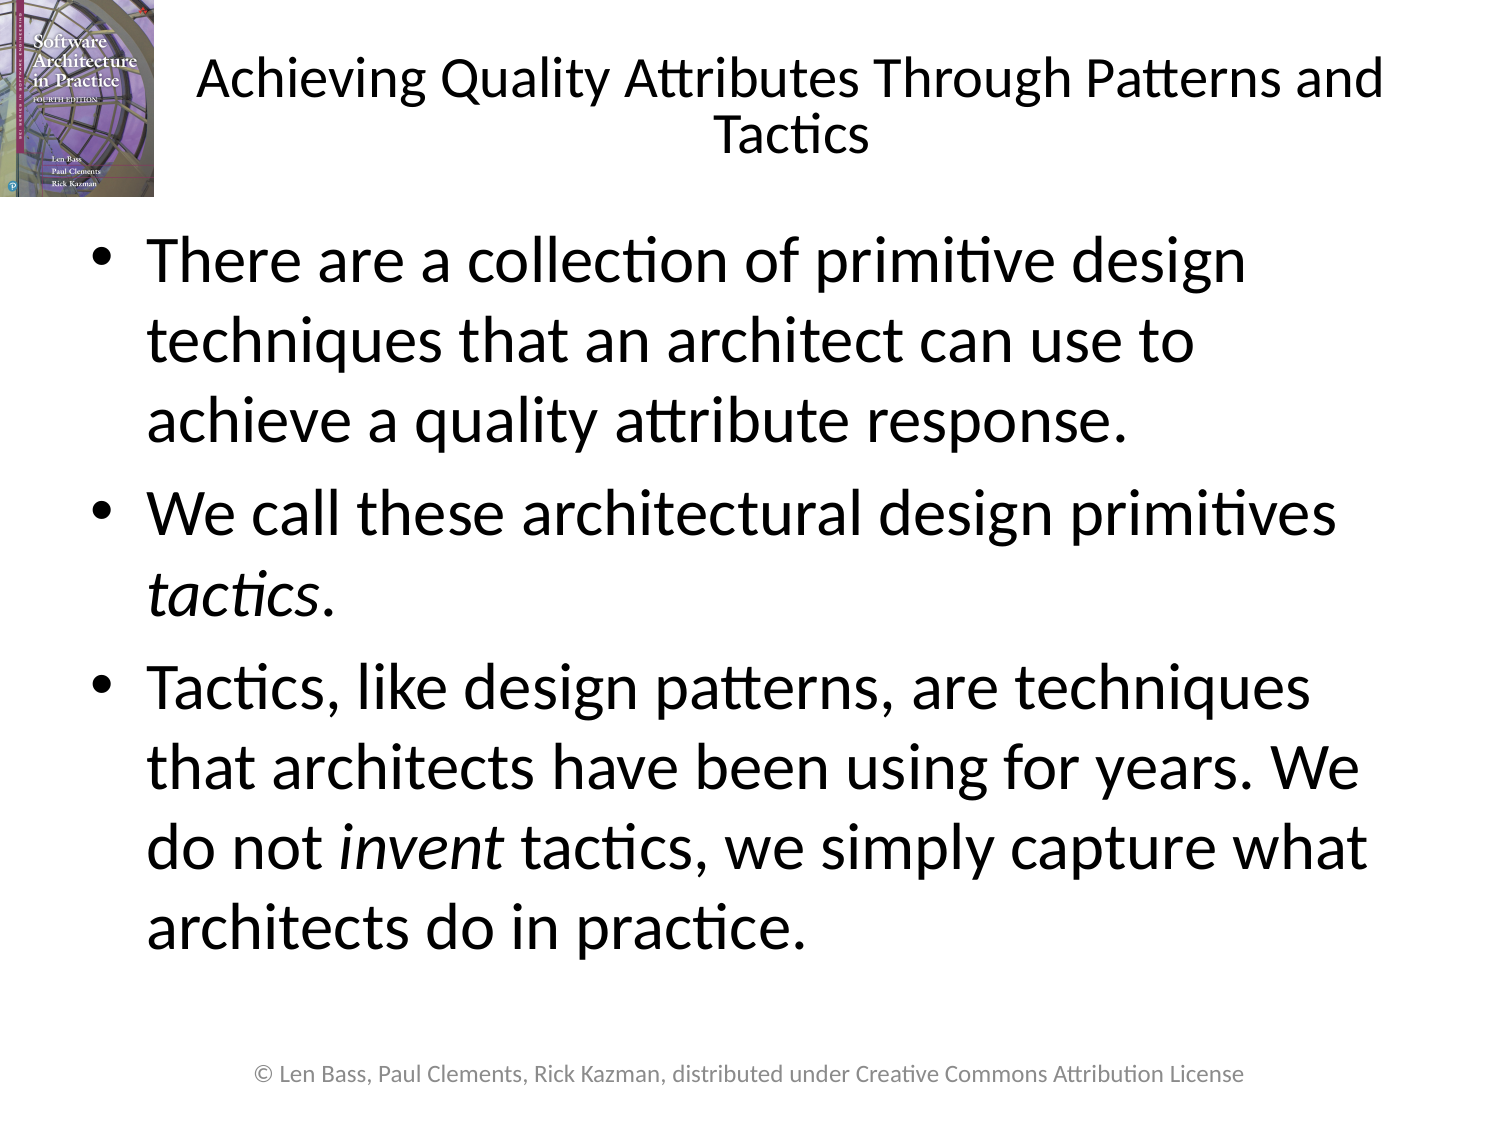

# Achieving Quality Attributes Through Patterns and Tactics
There are a collection of primitive design techniques that an architect can use to achieve a quality attribute response.
We call these architectural design primitives tactics.
Tactics, like design patterns, are techniques that architects have been using for years. We do not invent tactics, we simply capture what architects do in practice.

© Len Bass, Paul Clements, Rick Kazman, distributed under Creative Commons Attribution License